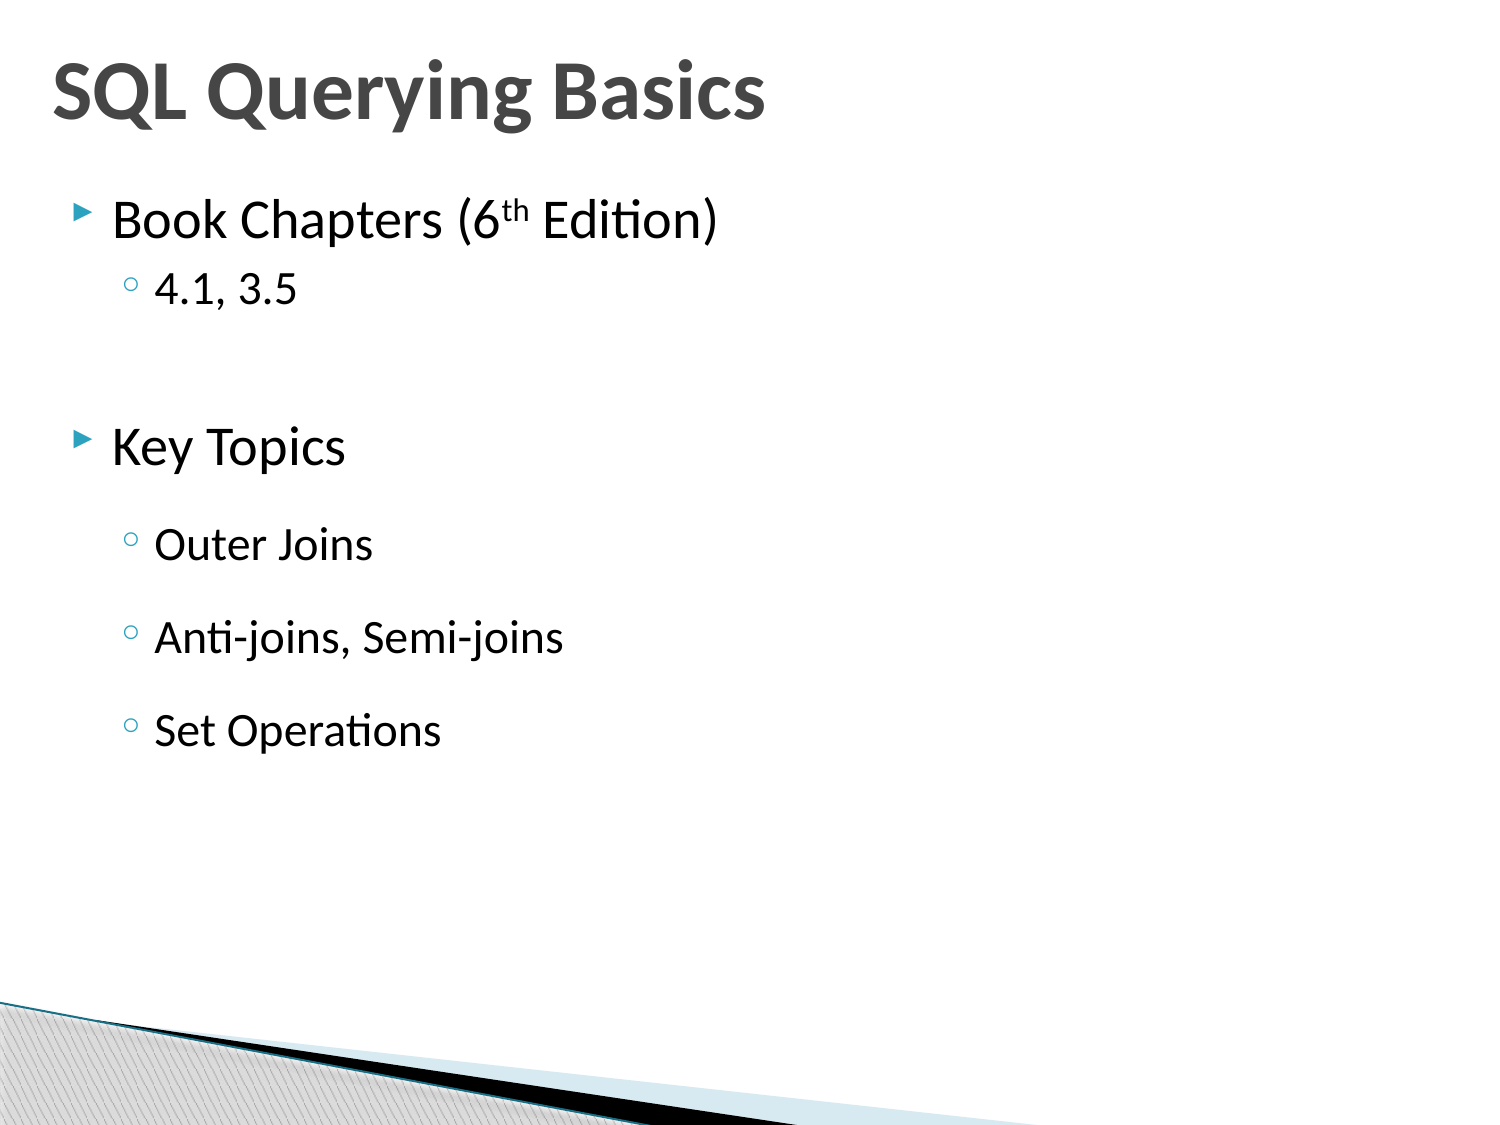

# SQL Querying Basics
Book Chapters (6th Edition)
4.1, 3.5

Key Topics
Outer Joins
Anti-joins, Semi-joins
Set Operations